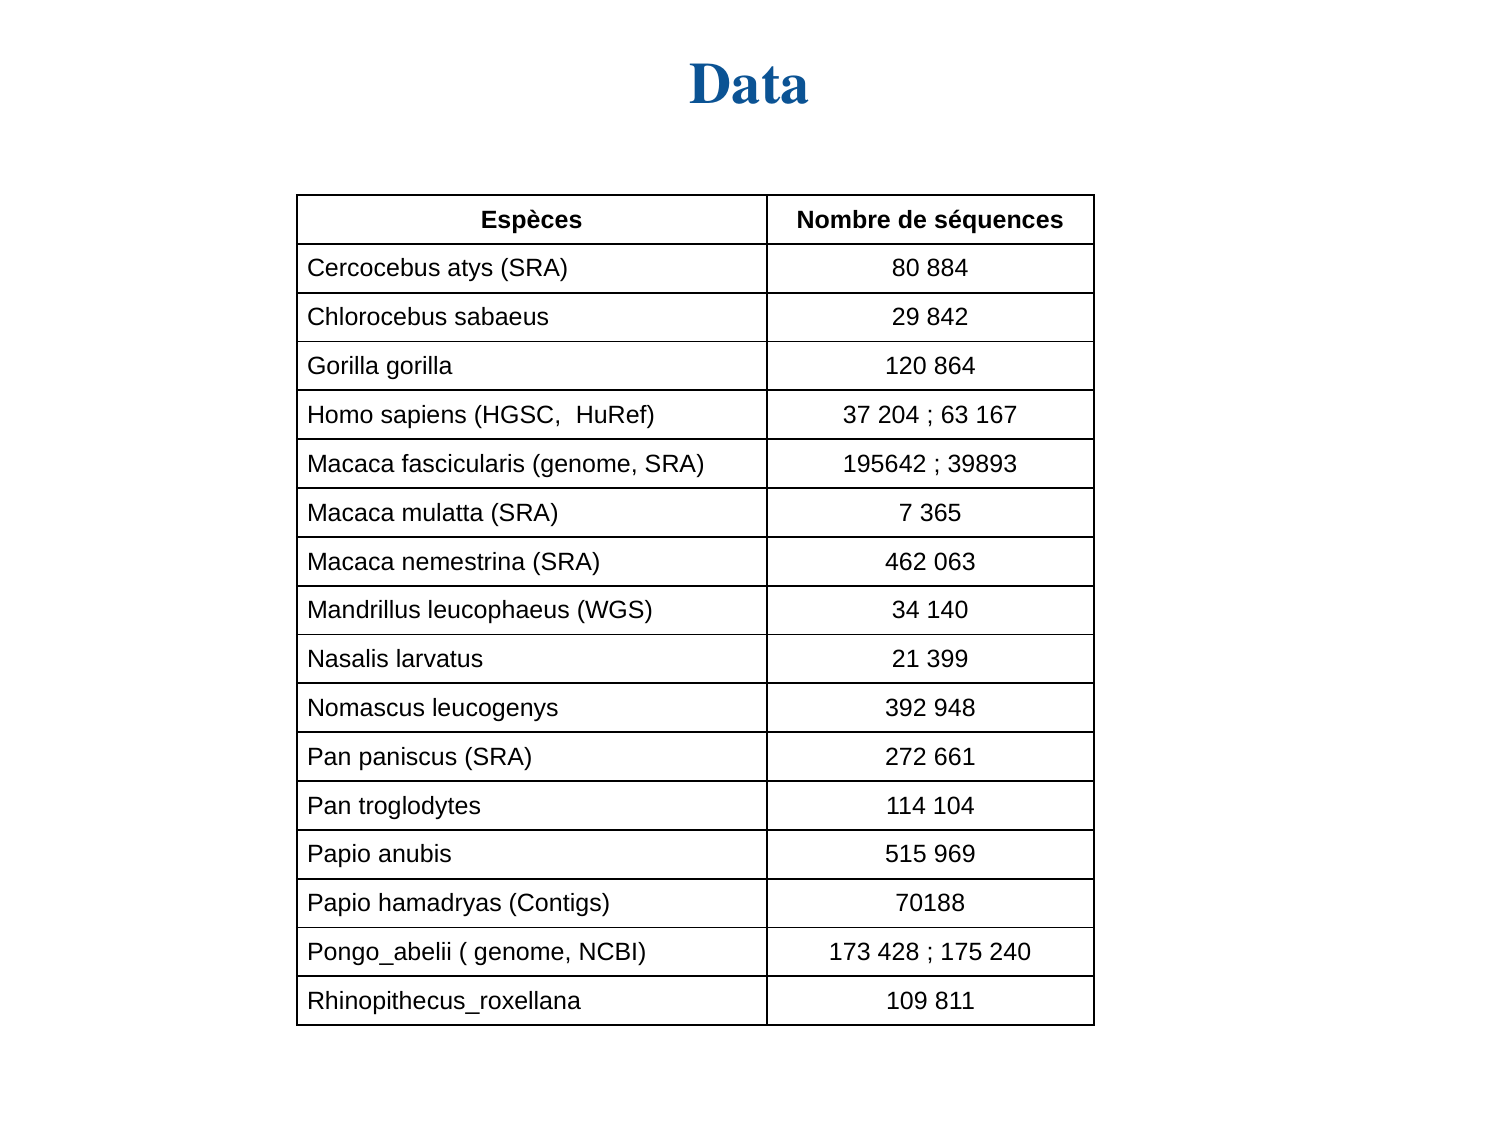

# Data
| Espèces | Nombre de séquences |
| --- | --- |
| Cercocebus atys (SRA) | 80 884 |
| Chlorocebus sabaeus | 29 842 |
| Gorilla gorilla | 120 864 |
| Homo sapiens (HGSC, HuRef) | 37 204 ; 63 167 |
| Macaca fascicularis (genome, SRA) | 195642 ; 39893 |
| Macaca mulatta (SRA) | 7 365 |
| Macaca nemestrina (SRA) | 462 063 |
| Mandrillus leucophaeus (WGS) | 34 140 |
| Nasalis larvatus | 21 399 |
| Nomascus leucogenys | 392 948 |
| Pan paniscus (SRA) | 272 661 |
| Pan troglodytes | 114 104 |
| Papio anubis | 515 969 |
| Papio hamadryas (Contigs) | 70188 |
| Pongo\_abelii ( genome, NCBI) | 173 428 ; 175 240 |
| Rhinopithecus\_roxellana | 109 811 |